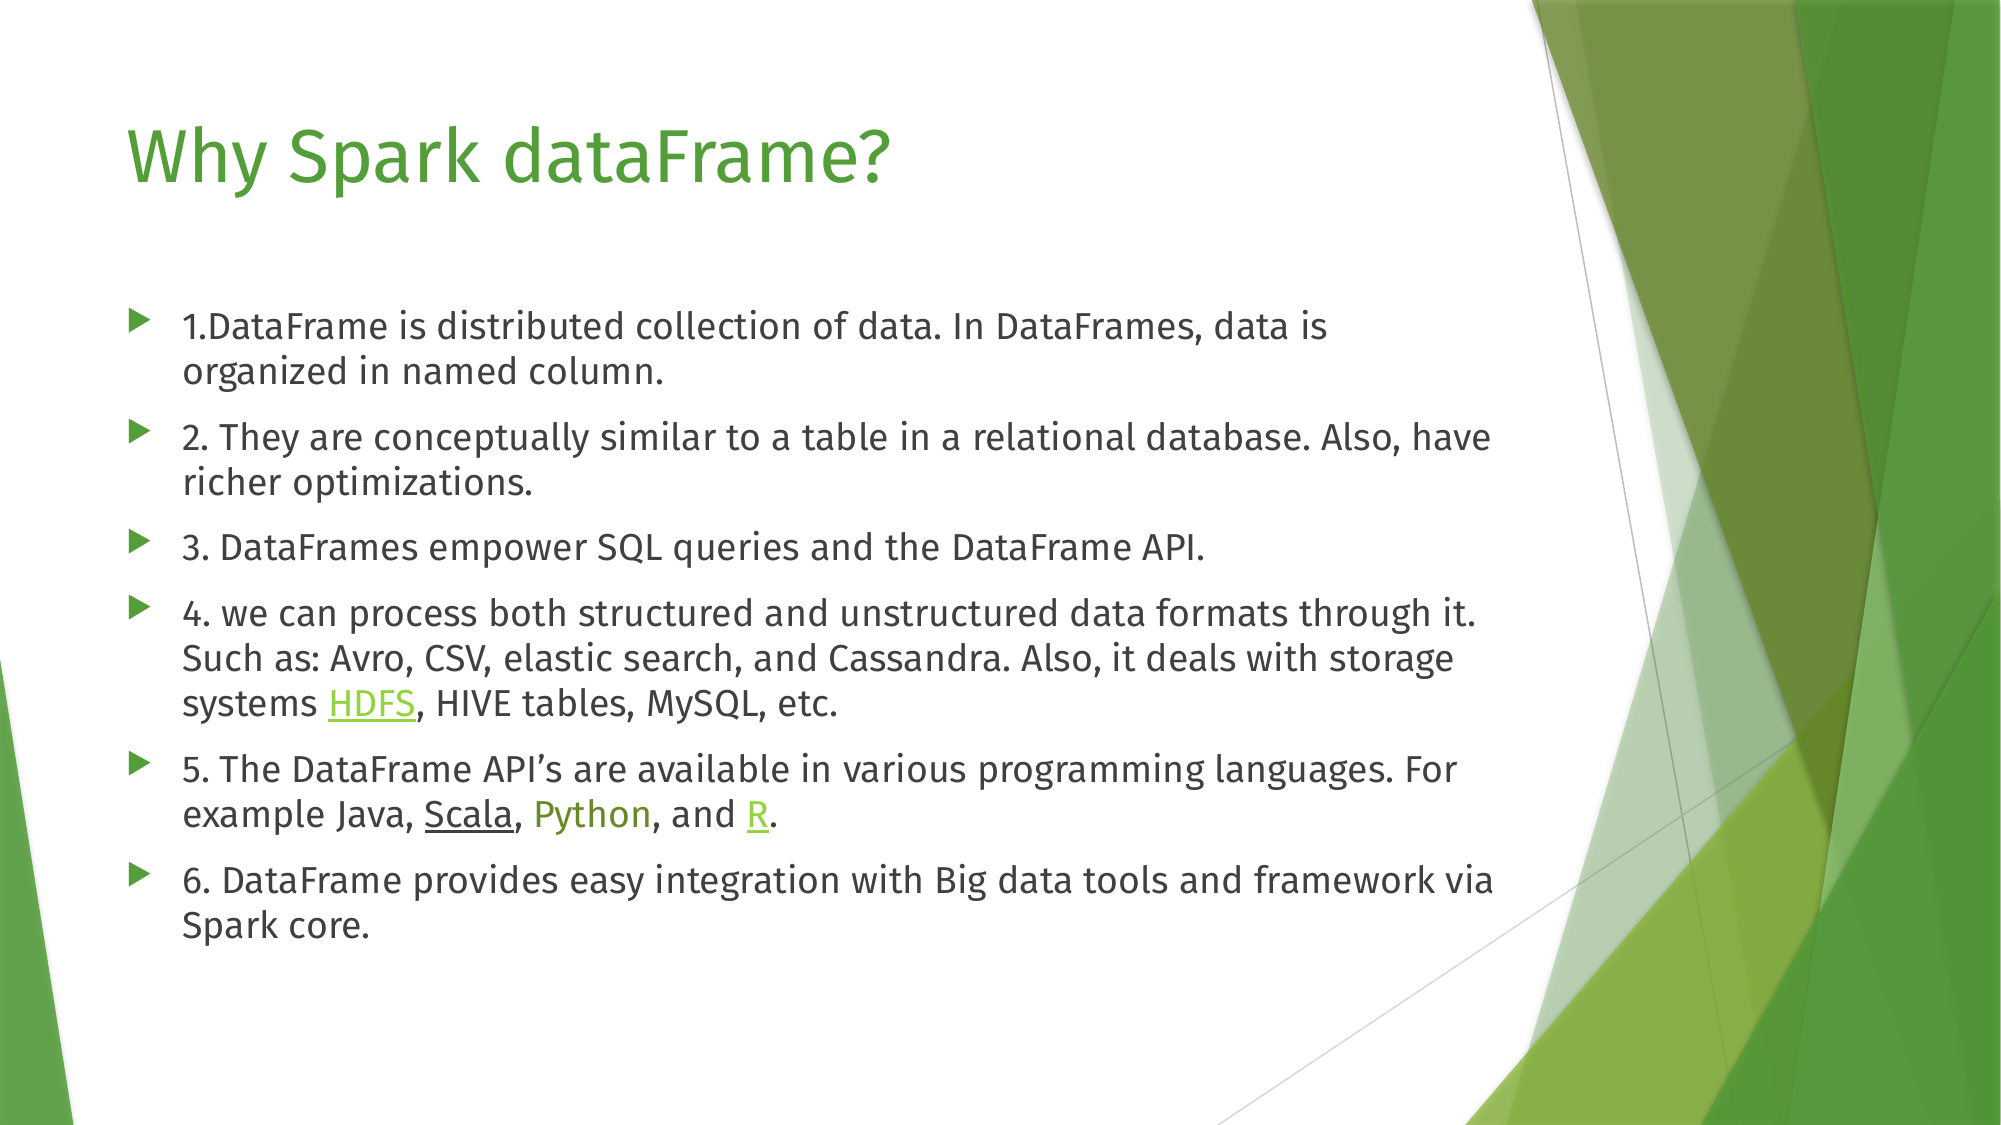

# Why Spark dataFrame?
1.DataFrame is distributed collection of data. In DataFrames, data is organized in named column.
2. They are conceptually similar to a table in a relational database. Also, have richer optimizations.
3. DataFrames empower SQL queries and the DataFrame API.
4. we can process both structured and unstructured data formats through it. Such as: Avro, CSV, elastic search, and Cassandra. Also, it deals with storage systems HDFS, HIVE tables, MySQL, etc.
5. The DataFrame API’s are available in various programming languages. For example Java, Scala, Python, and R.
6. DataFrame provides easy integration with Big data tools and framework via Spark core.